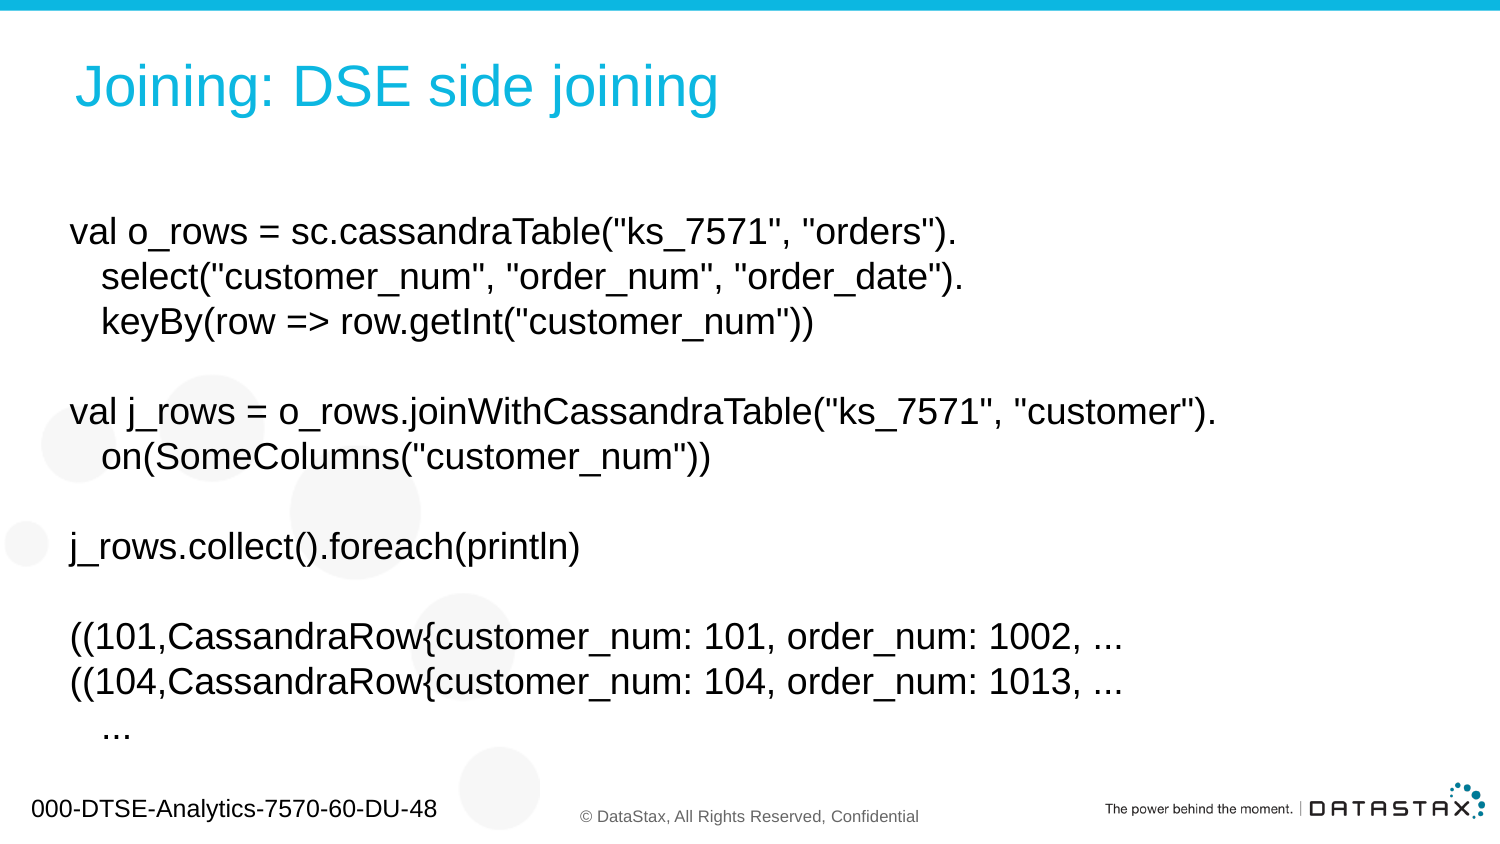

# Joining: DSE side joining
val o_rows = sc.cassandraTable("ks_7571", "orders").
   select("customer_num", "order_num", "order_date").
   keyBy(row => row.getInt("customer_num"))

val j_rows = o_rows.joinWithCassandraTable("ks_7571", "customer").
   on(SomeColumns("customer_num"))

j_rows.collect().foreach(println)

((101,CassandraRow{customer_num: 101, order_num: 1002, ...
((104,CassandraRow{customer_num: 104, order_num: 1013, ...
   ...
000-DTSE-Analytics-7570-60-DU-48